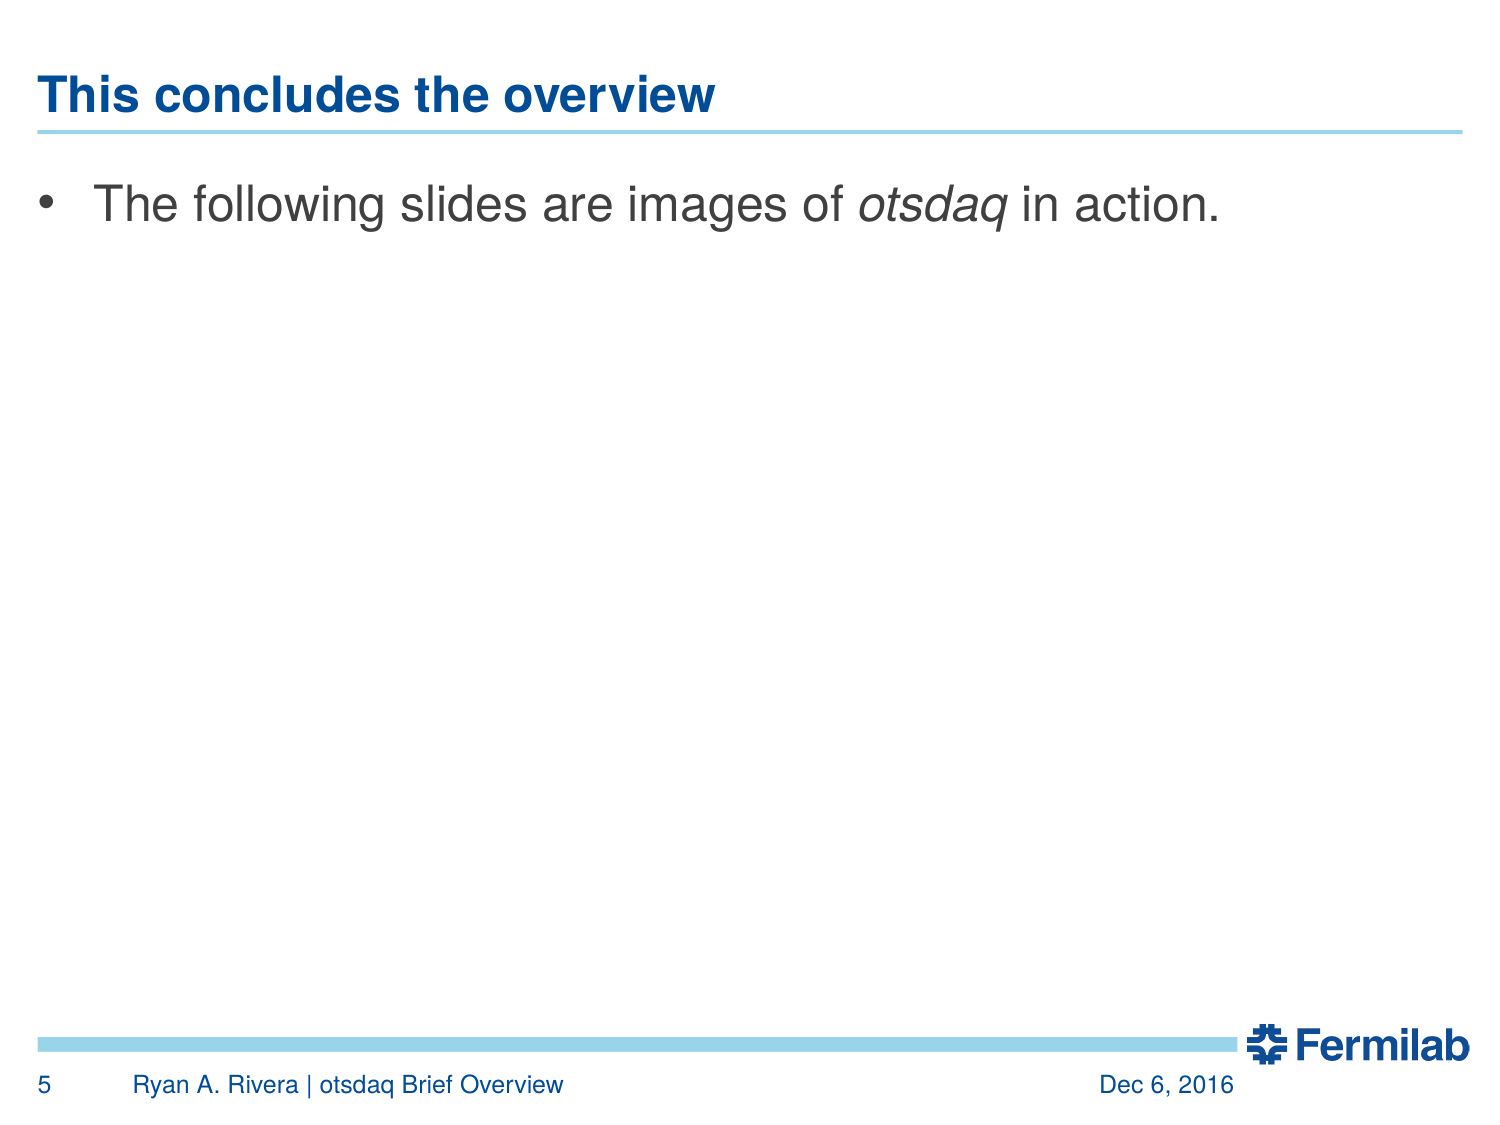

# This concludes the overview
The following slides are images of otsdaq in action.
5
Ryan A. Rivera | otsdaq Brief Overview
Dec 6, 2016